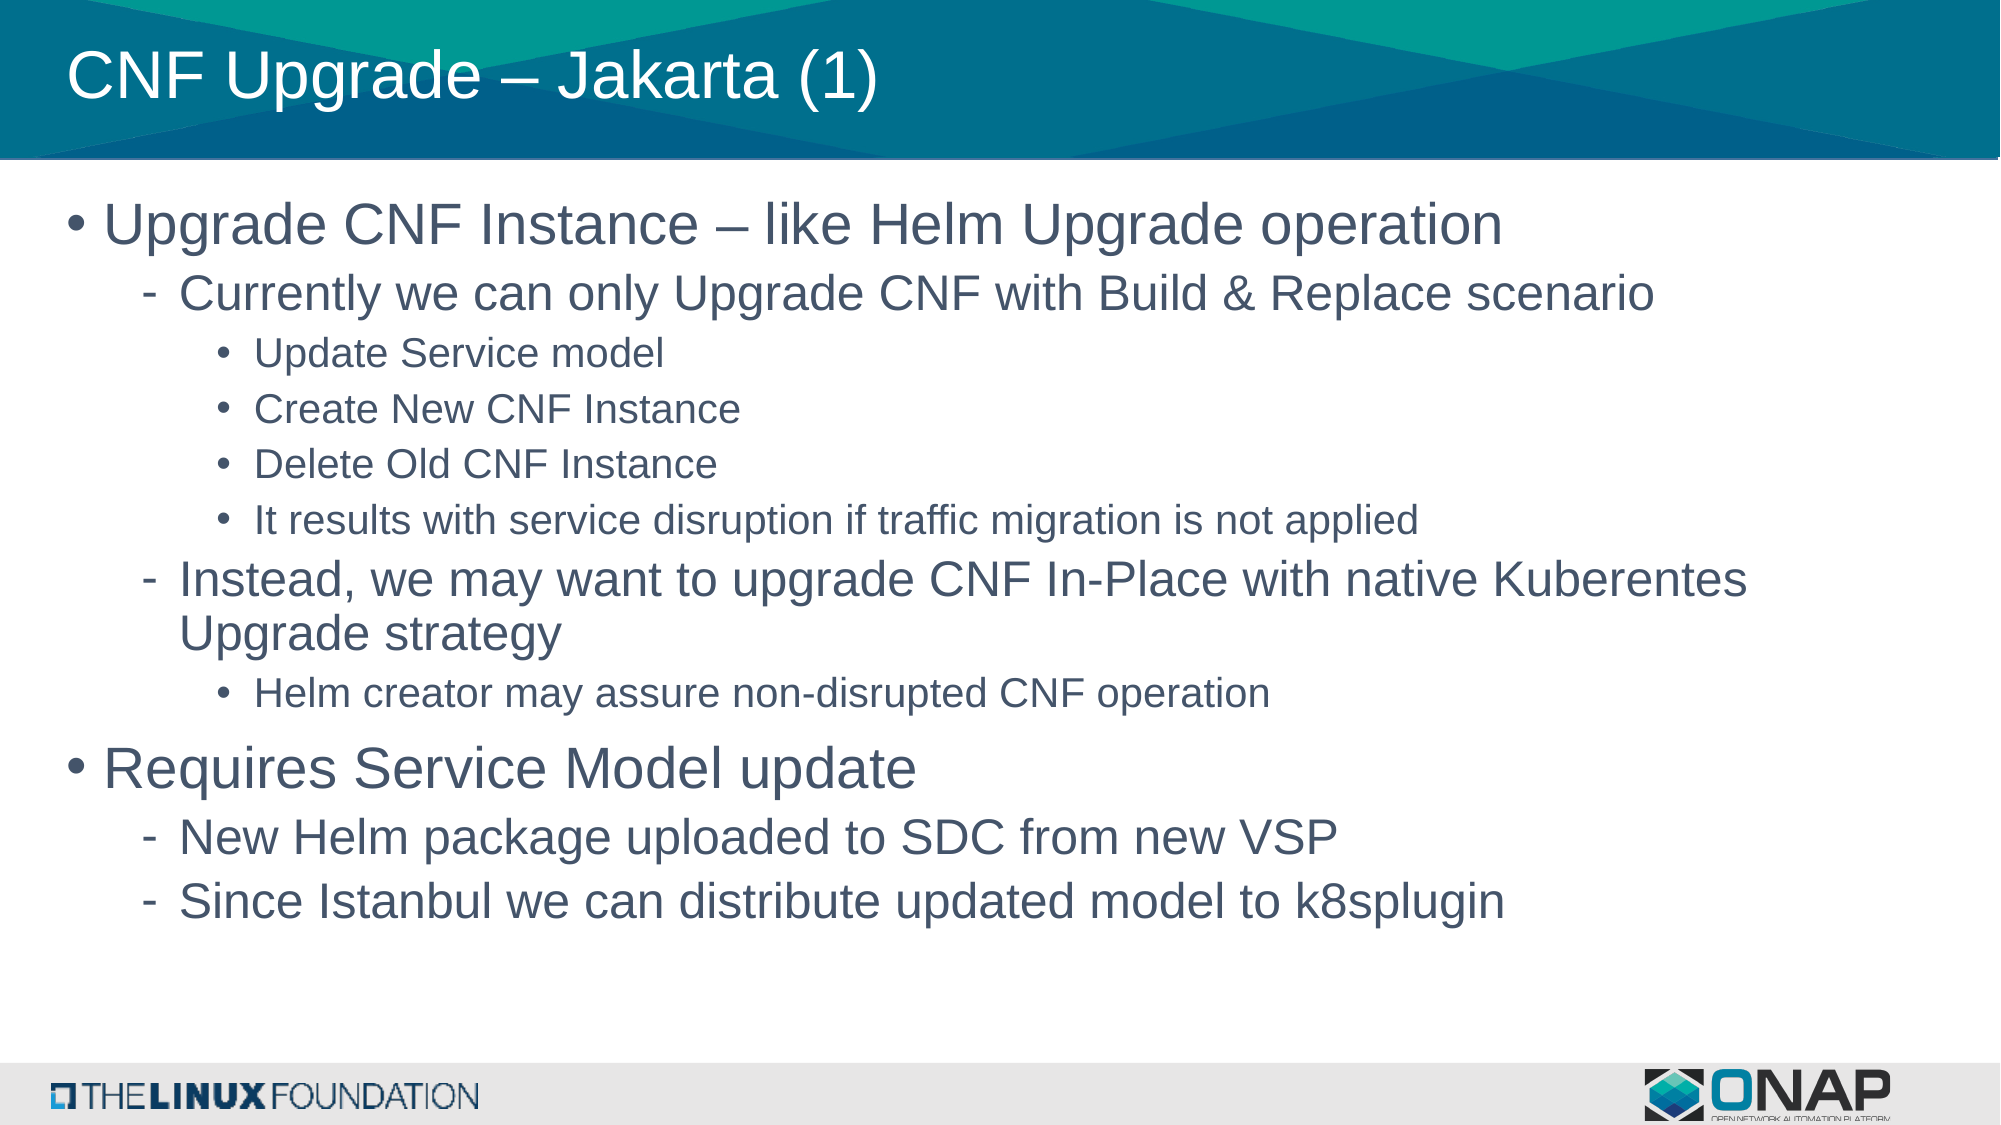

# CNF Upgrade – Jakarta (1)
Upgrade CNF Instance – like Helm Upgrade operation
Currently we can only Upgrade CNF with Build & Replace scenario
Update Service model
Create New CNF Instance
Delete Old CNF Instance
It results with service disruption if traffic migration is not applied
Instead, we may want to upgrade CNF In-Place with native Kuberentes Upgrade strategy
Helm creator may assure non-disrupted CNF operation
Requires Service Model update
New Helm package uploaded to SDC from new VSP
Since Istanbul we can distribute updated model to k8splugin